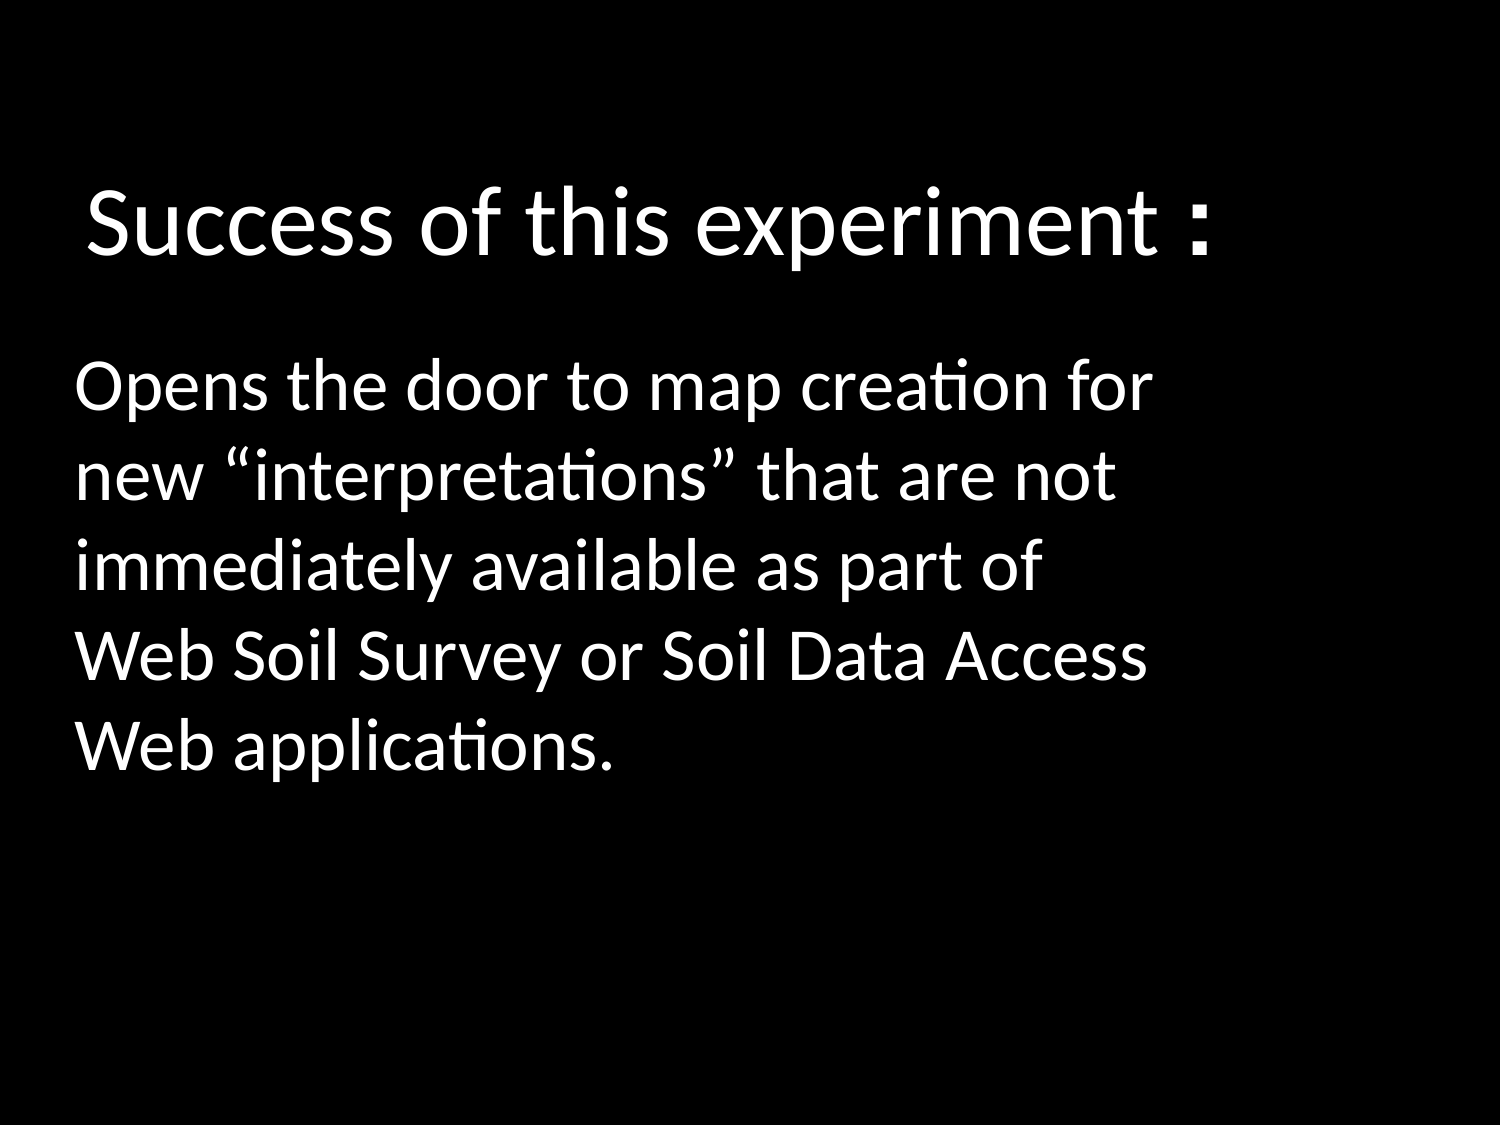

Success of this experiment :
Opens the door to map creation for new “interpretations” that are not immediately available as part of Web Soil Survey or Soil Data Access Web applications.